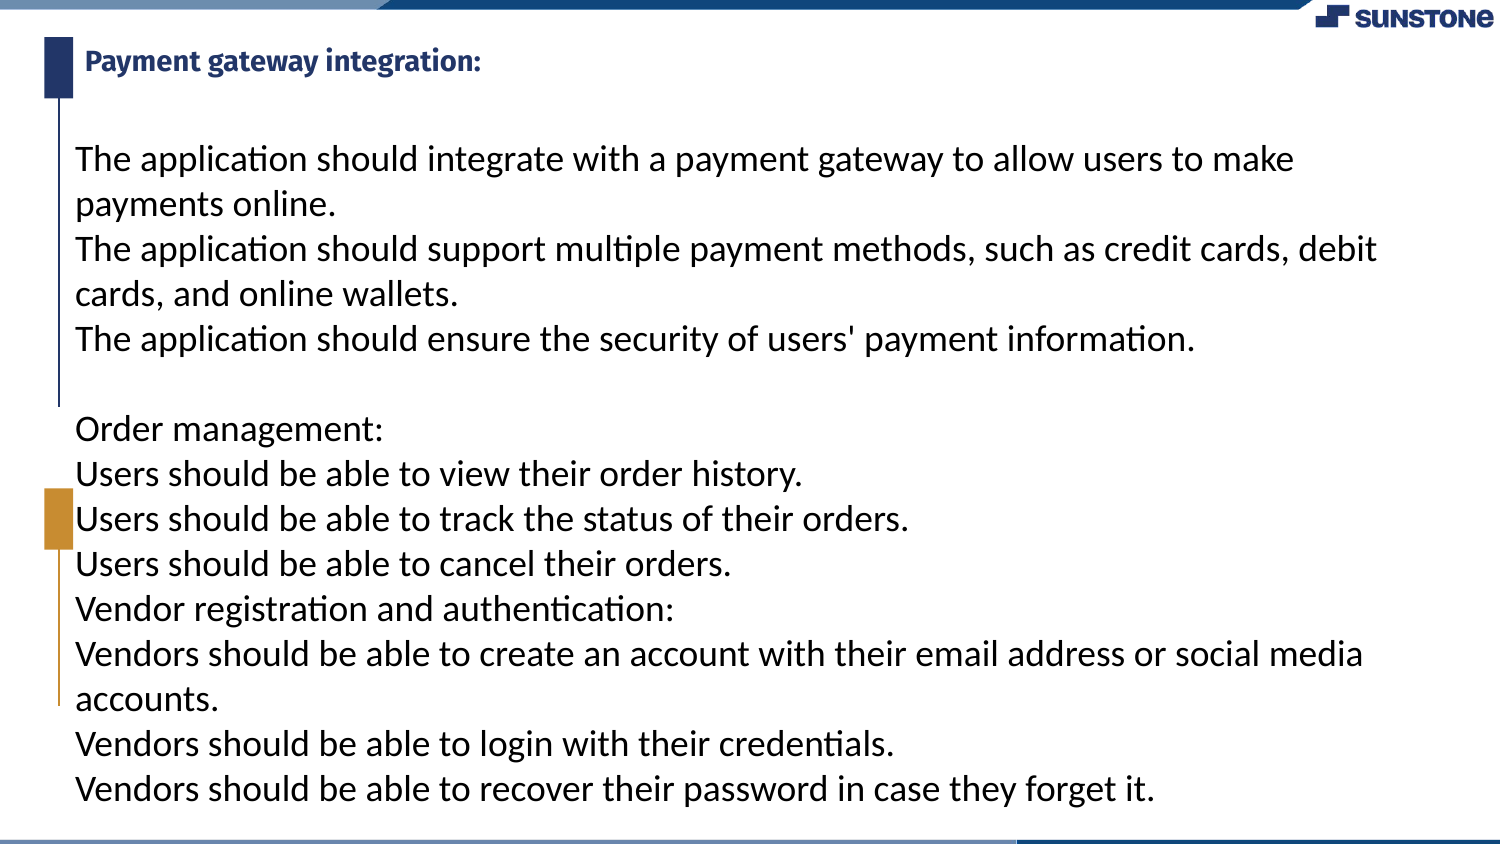

# Payment gateway integration:
The application should integrate with a payment gateway to allow users to make payments online.
The application should support multiple payment methods, such as credit cards, debit cards, and online wallets.
The application should ensure the security of users' payment information.

Order management:
Users should be able to view their order history.
Users should be able to track the status of their orders.
Users should be able to cancel their orders.
Vendor registration and authentication:
Vendors should be able to create an account with their email address or social media accounts.
Vendors should be able to login with their credentials.
Vendors should be able to recover their password in case they forget it.